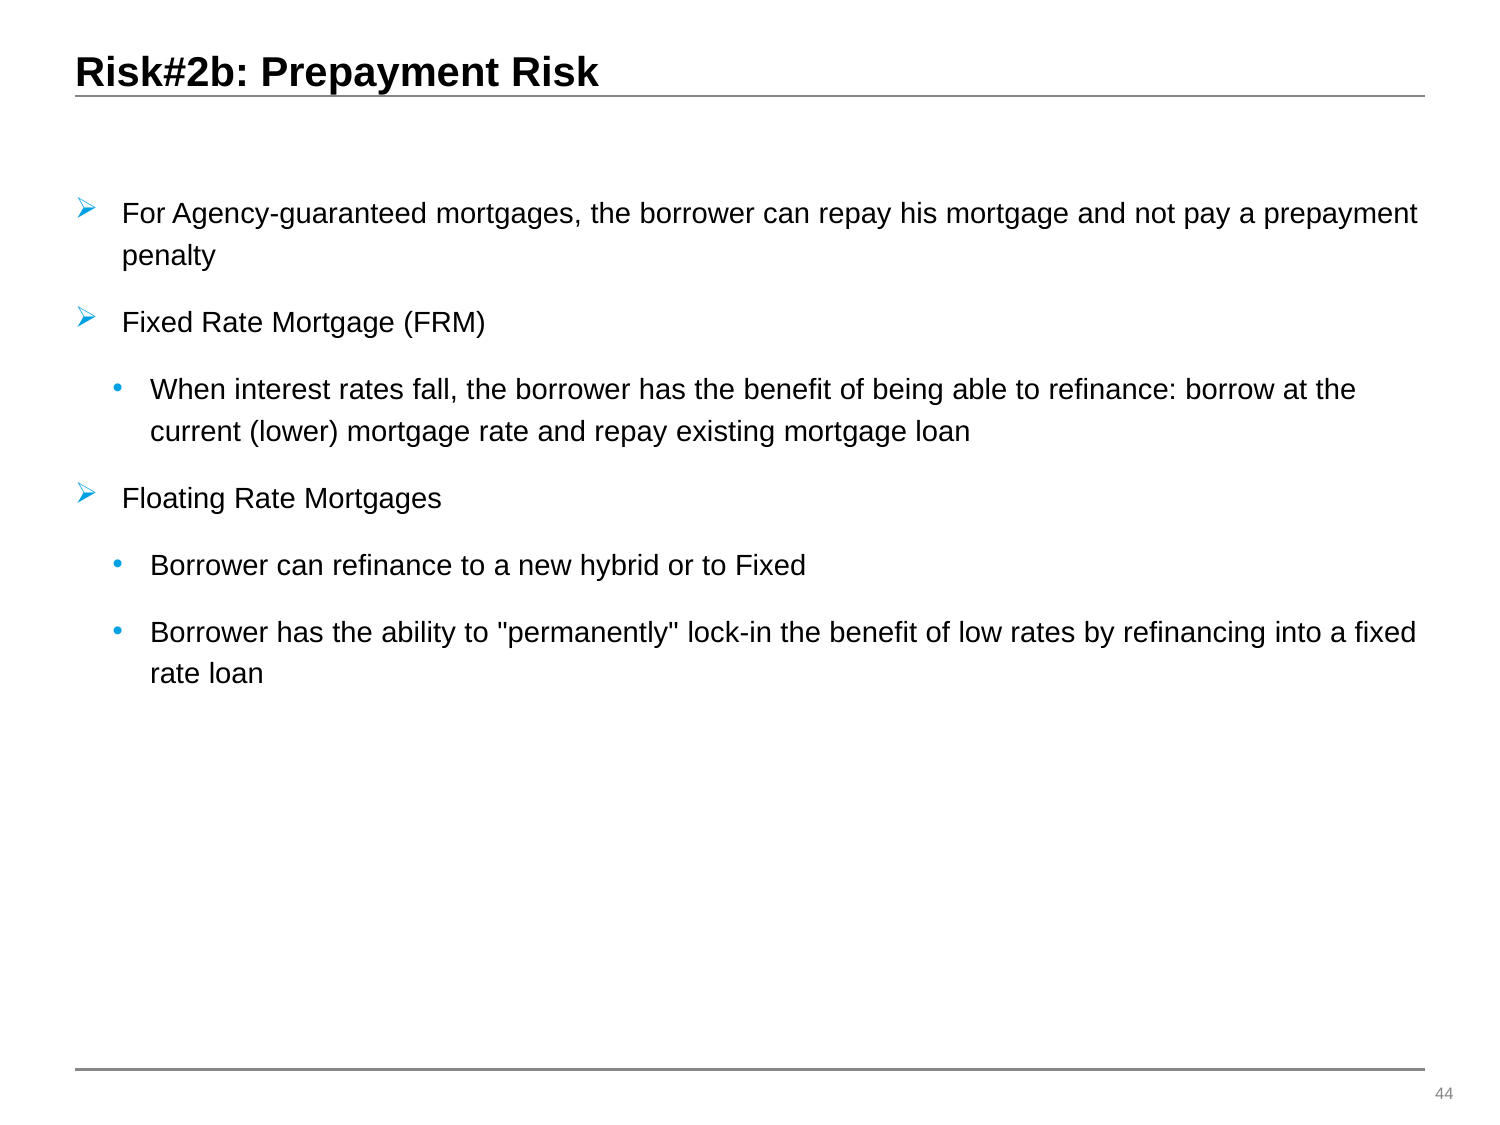

# Risk#2b: Prepayment Risk
For Agency-guaranteed mortgages, the borrower can repay his mortgage and not pay a prepayment penalty
Fixed Rate Mortgage (FRM)
When interest rates fall, the borrower has the benefit of being able to refinance: borrow at the current (lower) mortgage rate and repay existing mortgage loan
Floating Rate Mortgages
Borrower can refinance to a new hybrid or to Fixed
Borrower has the ability to "permanently" lock-in the benefit of low rates by refinancing into a fixed rate loan